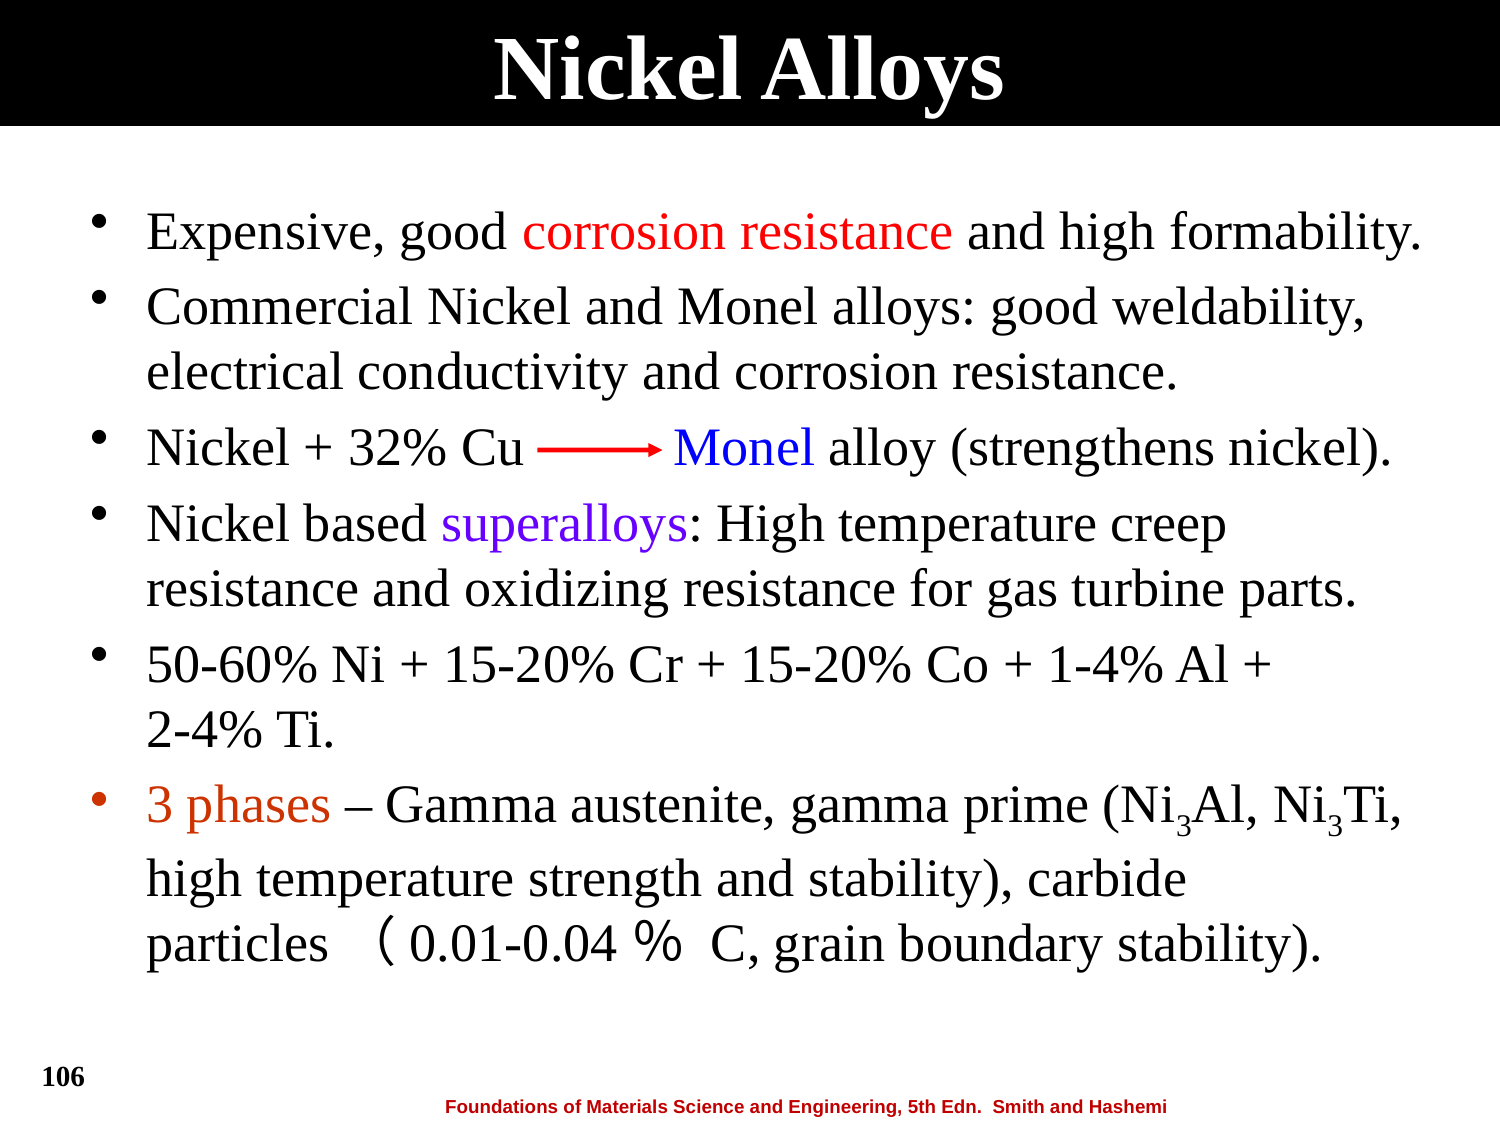

# Nickel Alloys
Expensive, good corrosion resistance and high formability.
Commercial Nickel and Monel alloys: good weldability, electrical conductivity and corrosion resistance.
Nickel + 32% Cu           Monel alloy (strengthens nickel).
Nickel based superalloys: High temperature creep
resistance and oxidizing resistance for gas turbine parts.
50-60% Ni + 15-20% Cr + 15-20% Co + 1-4% Al +
2-4% Ti.
3 phases – Gamma austenite, gamma prime (Ni3Al, Ni3Ti, high temperature strength and stability), carbide particles（0.01-0.04％ C, grain boundary stability).

106